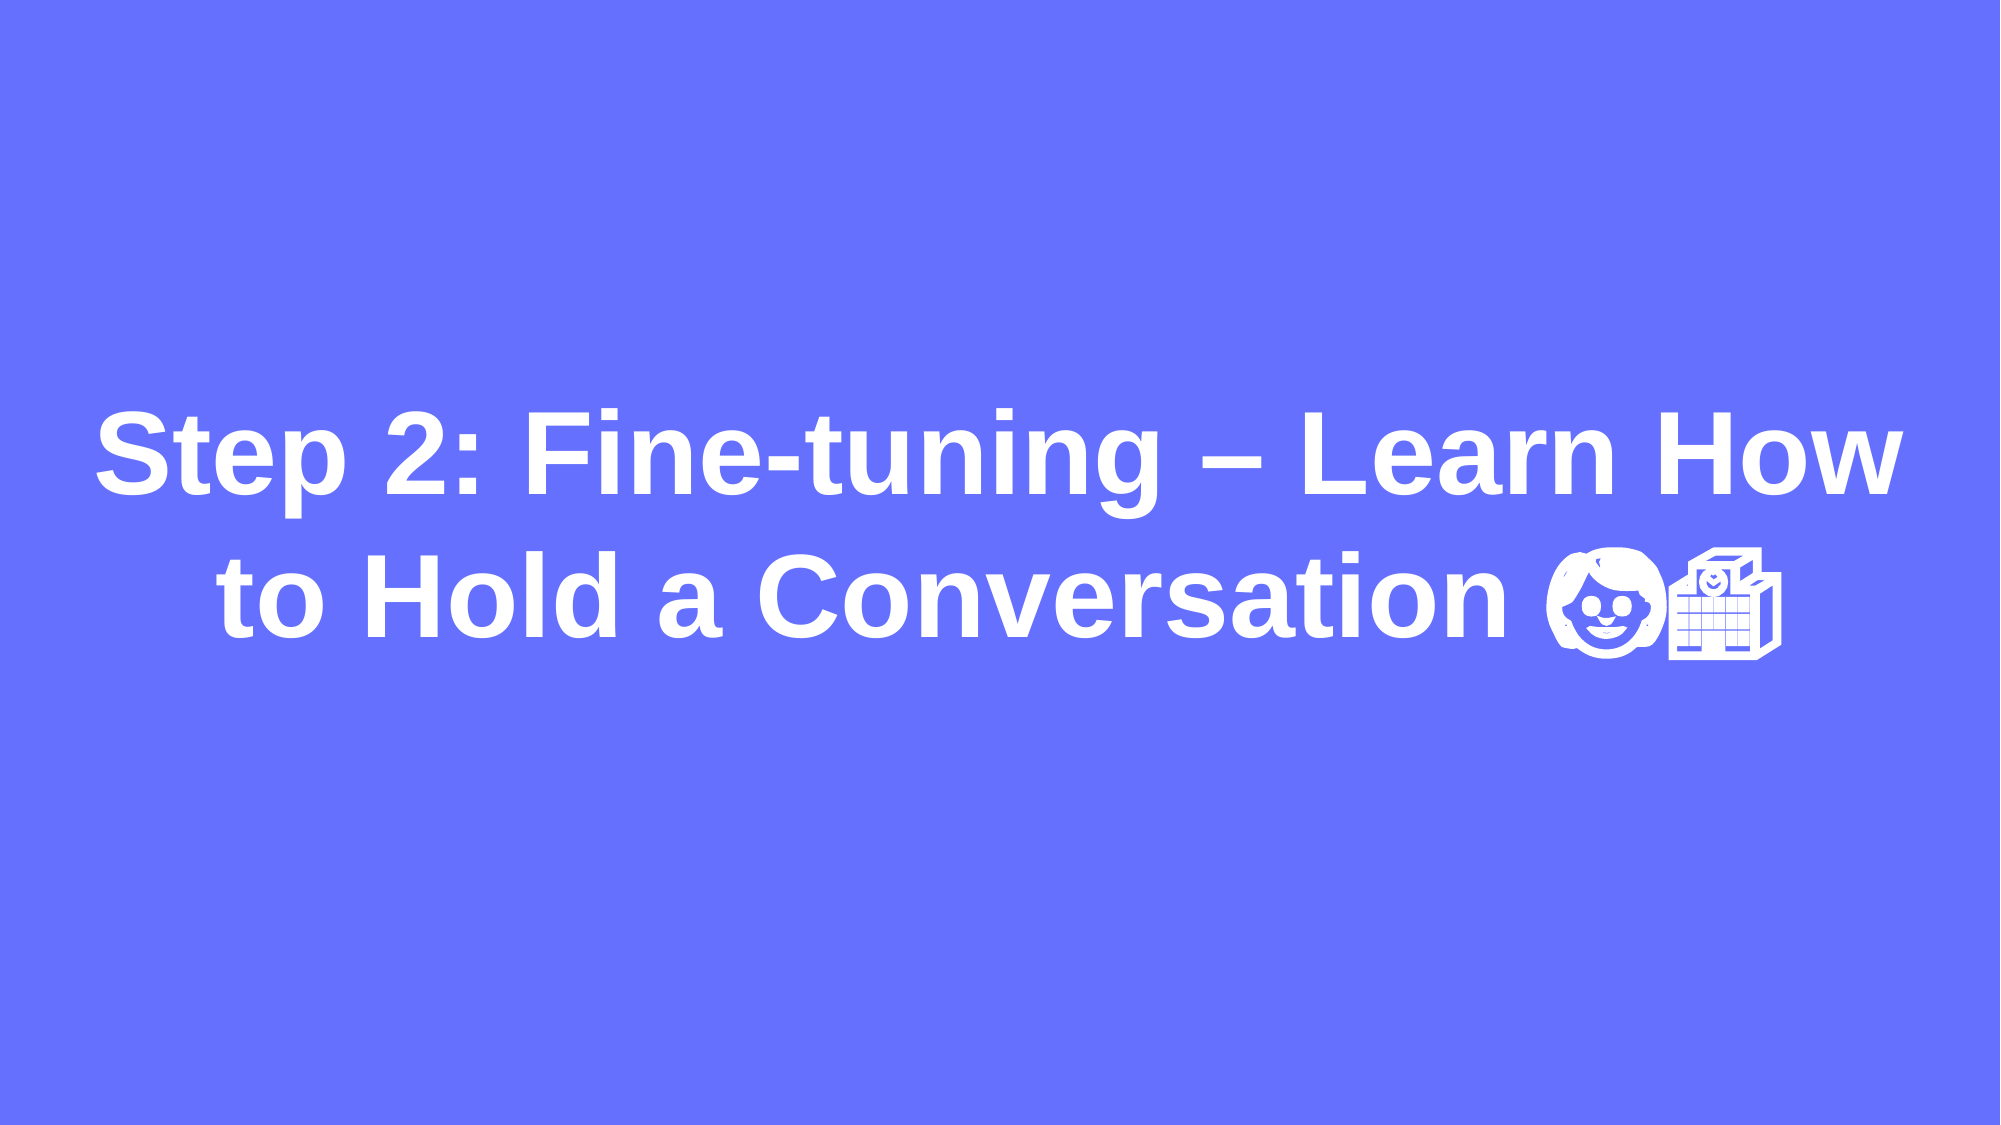

Step 2: Fine-tuning – Learn How to Hold a Conversation 👩‍🏫